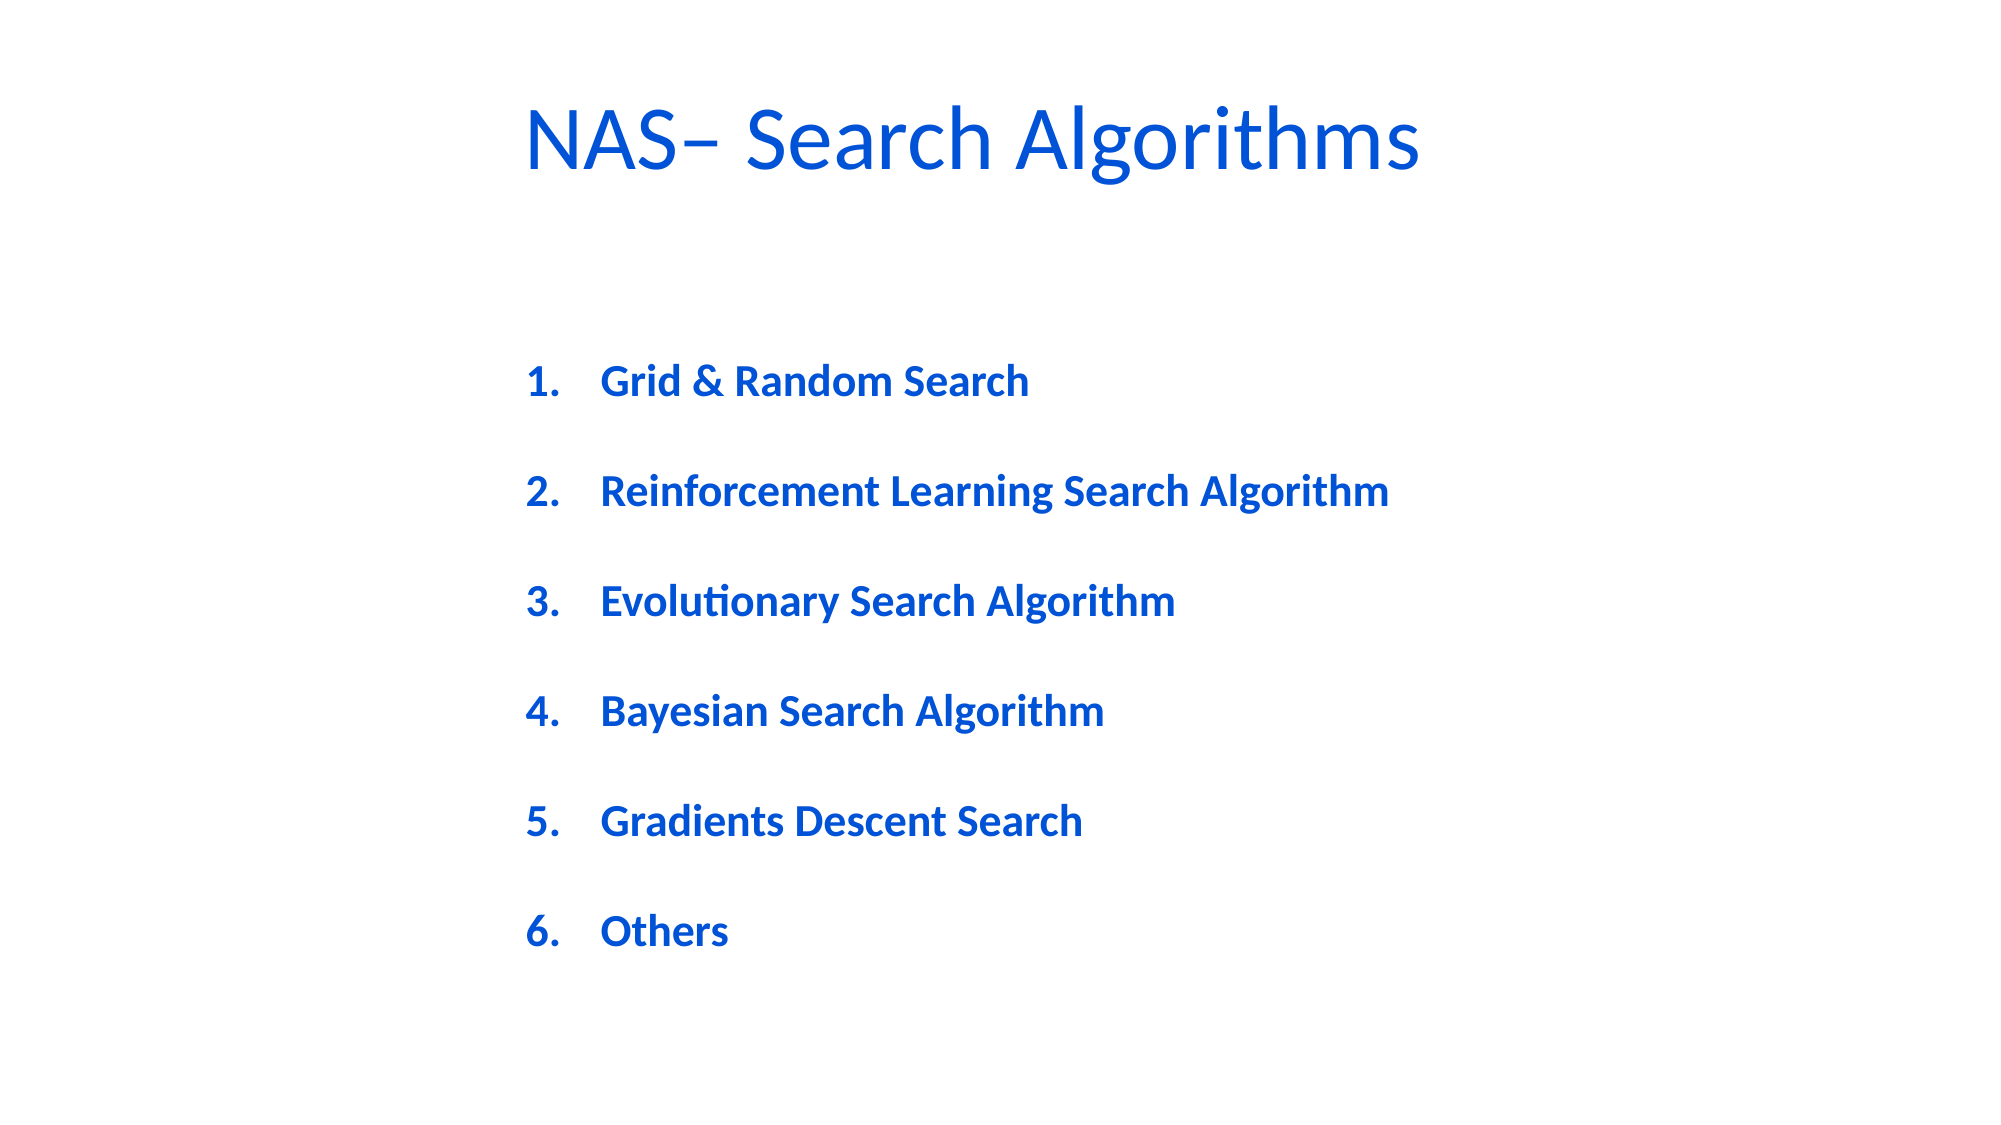

NAS– Search Algorithms
Grid & Random Search
Reinforcement Learning Search Algorithm
Evolutionary Search Algorithm
Bayesian Search Algorithm
Gradients Descent Search
Others